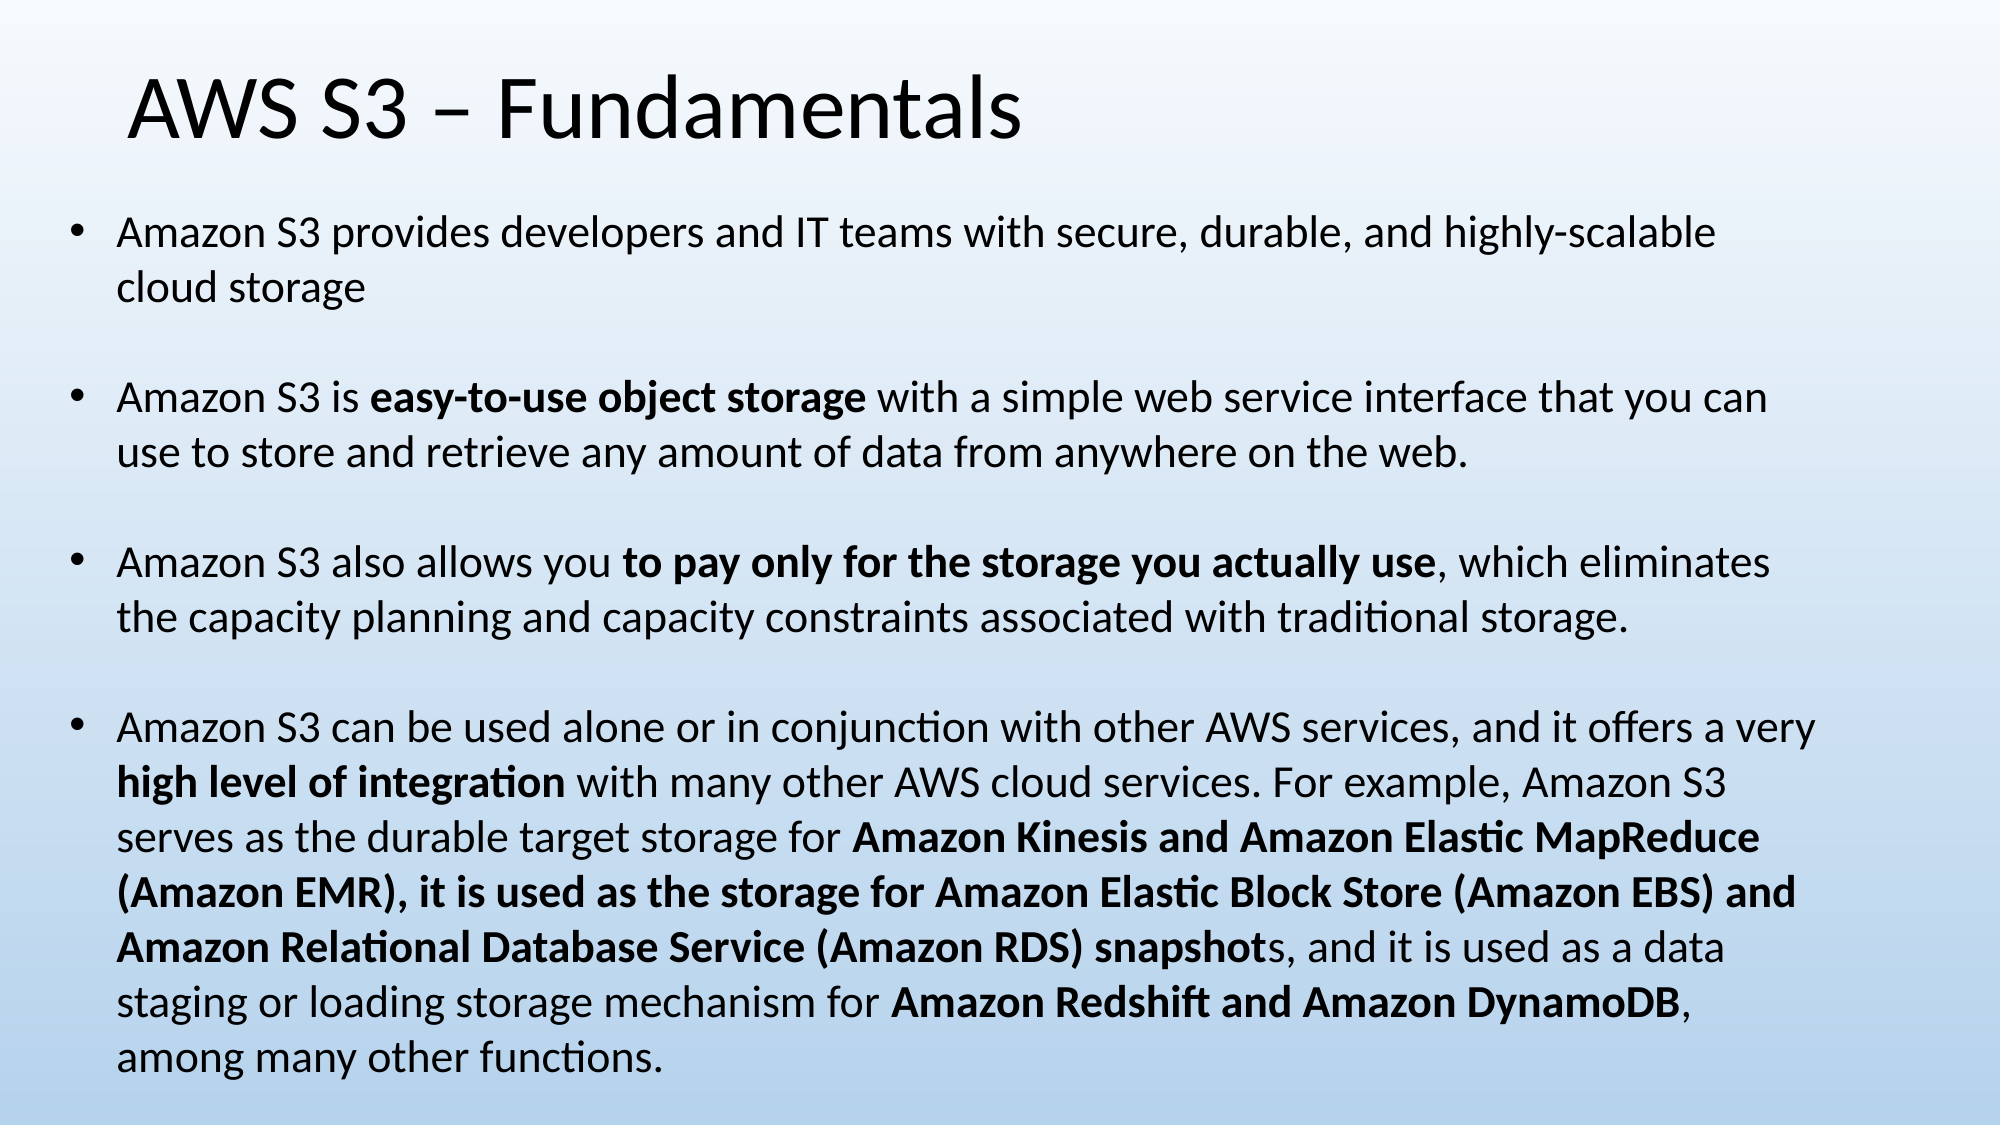

# AWS S3 – Fundamentals
Amazon S3 provides developers and IT teams with secure, durable, and highly-scalable cloud storage

Amazon S3 is easy-to-use object storage with a simple web service interface that you can use to store and retrieve any amount of data from anywhere on the web.

Amazon S3 also allows you to pay only for the storage you actually use, which eliminates the capacity planning and capacity constraints associated with traditional storage.

Amazon S3 can be used alone or in conjunction with other AWS services, and it offers a very high level of integration with many other AWS cloud services. For example, Amazon S3 serves as the durable target storage for Amazon Kinesis and Amazon Elastic MapReduce (Amazon EMR), it is used as the storage for Amazon Elastic Block Store (Amazon EBS) and Amazon Relational Database Service (Amazon RDS) snapshots, and it is used as a data staging or loading storage mechanism for Amazon Redshift and Amazon DynamoDB, among many other functions.